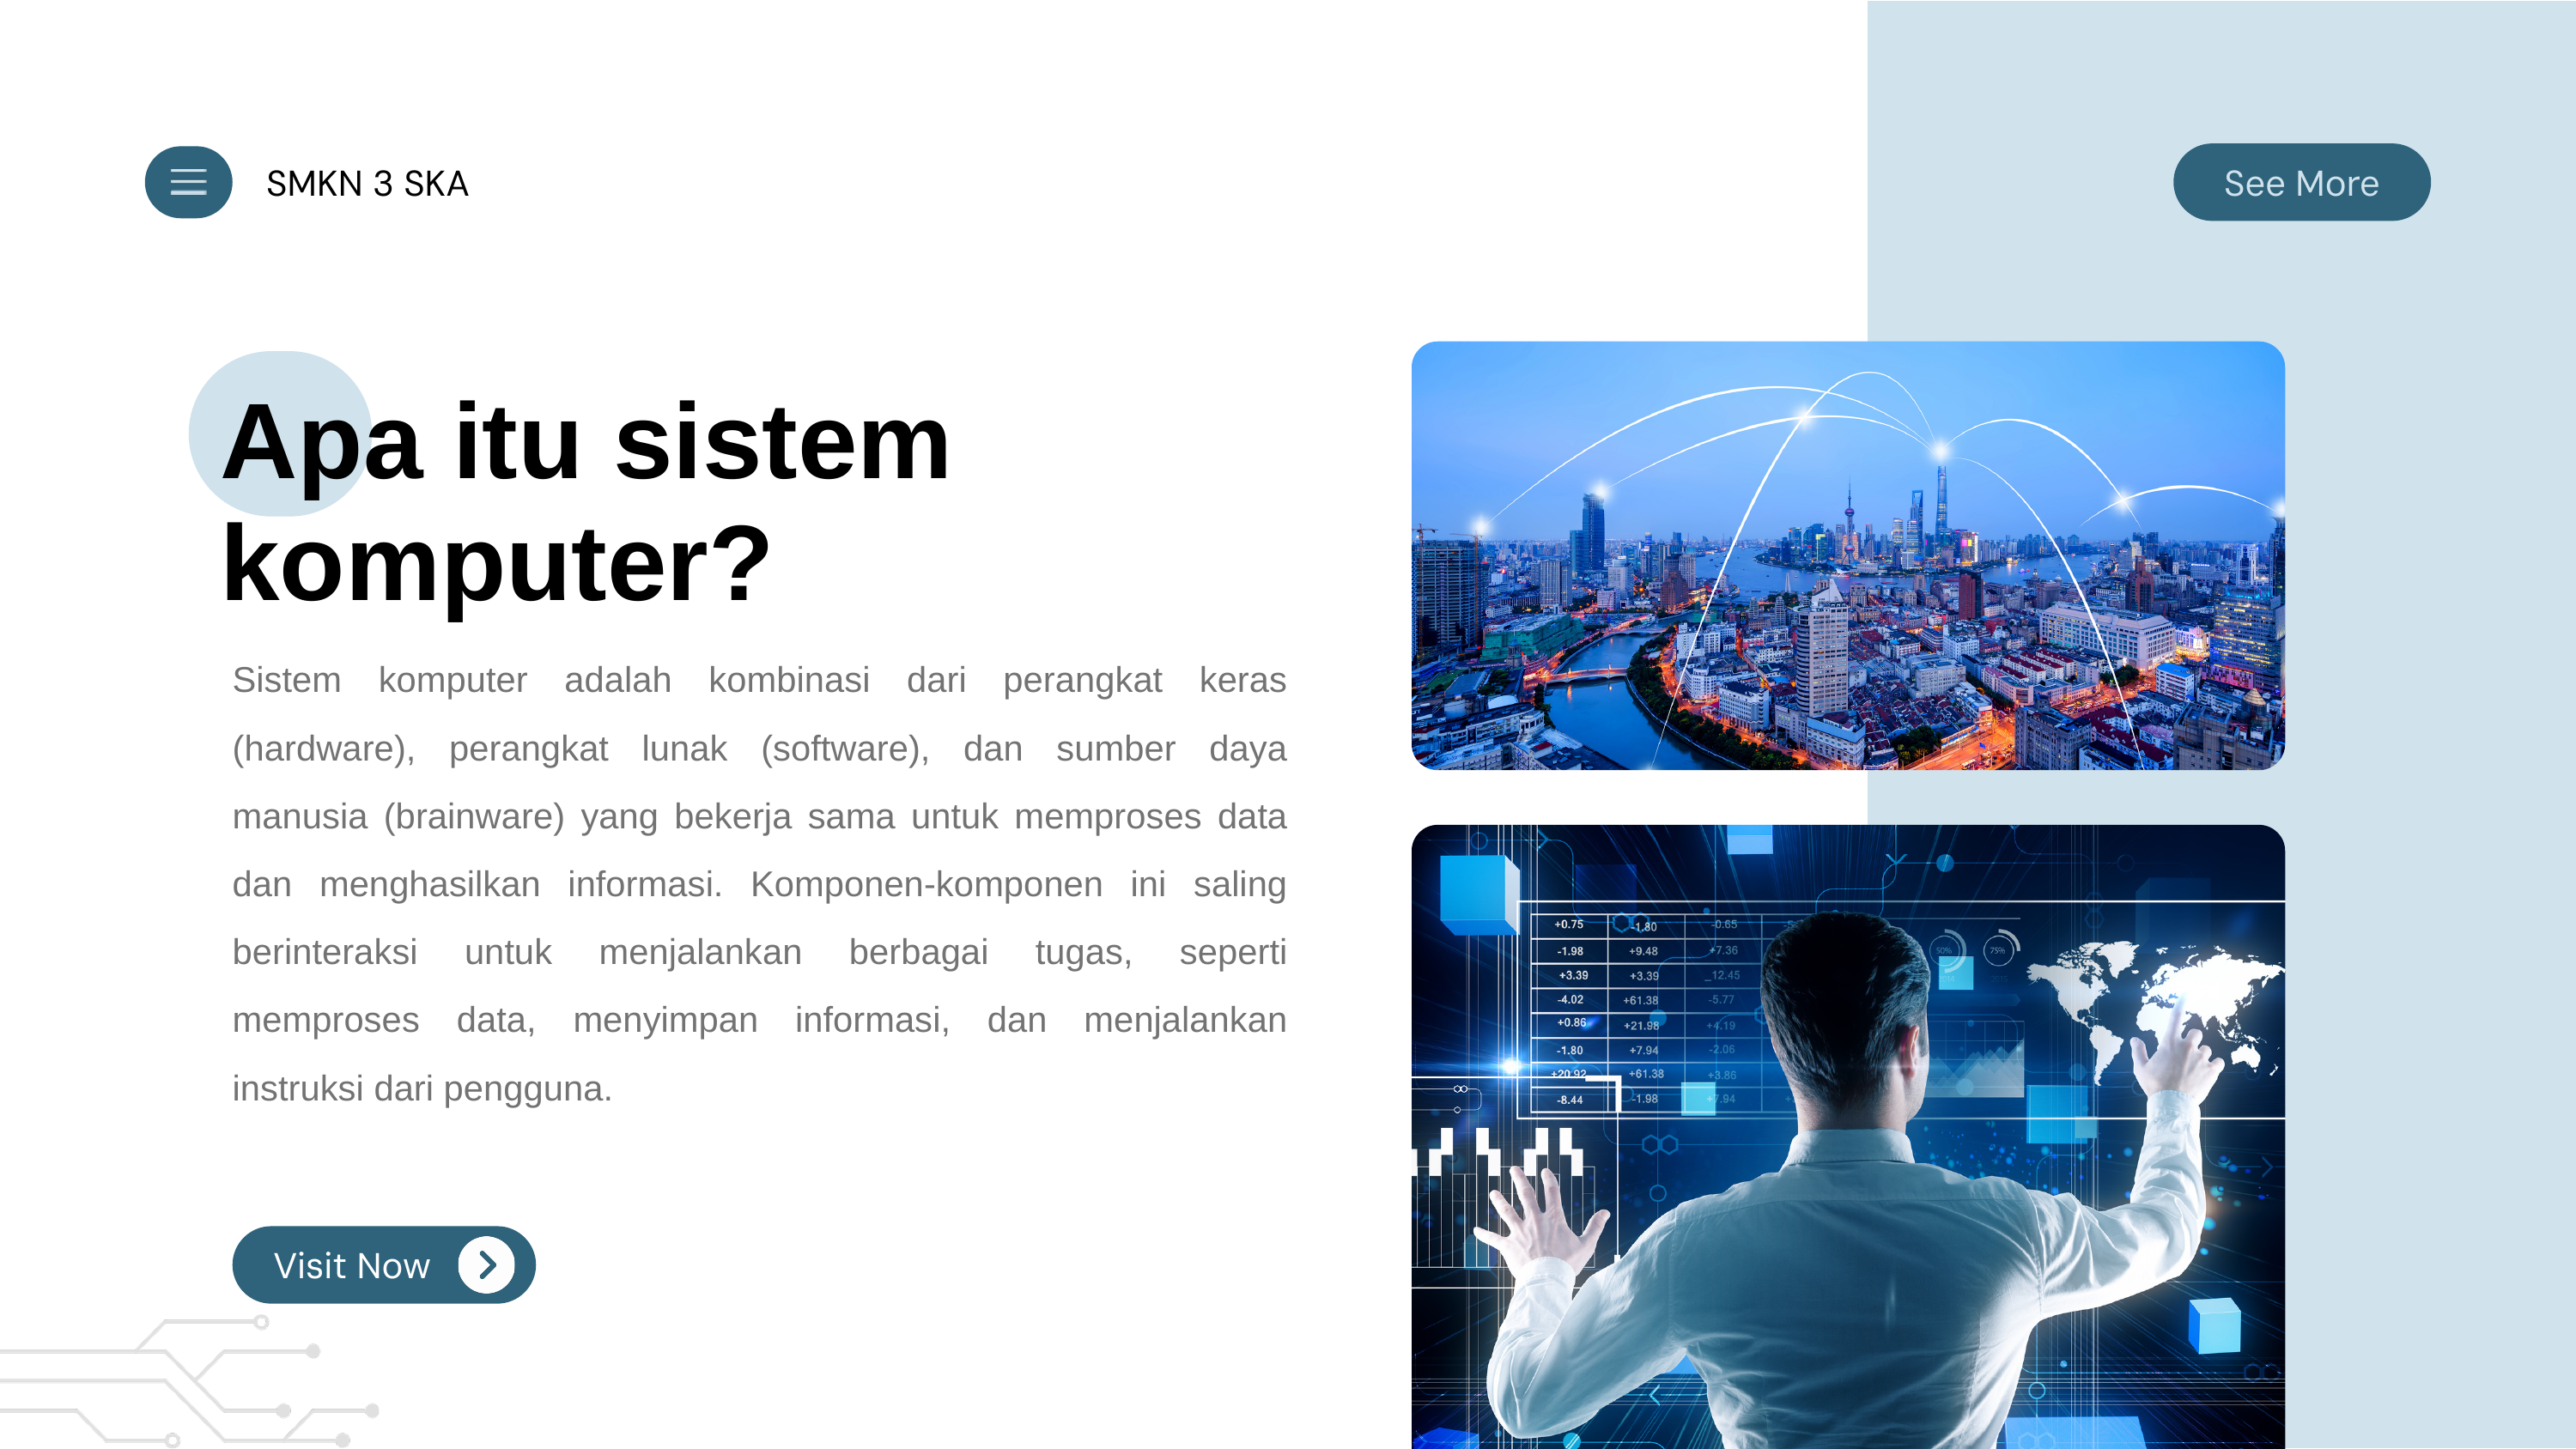

SMKN 3 SKA
See More

Apa itu sistem komputer?
Sistem komputer adalah kombinasi dari perangkat keras (hardware), perangkat lunak (software), dan sumber daya manusia (brainware) yang bekerja sama untuk memproses data dan menghasilkan informasi. Komponen-komponen ini saling berinteraksi untuk menjalankan berbagai tugas, seperti memproses data, menyimpan informasi, dan menjalankan instruksi dari pengguna.

Visit Now